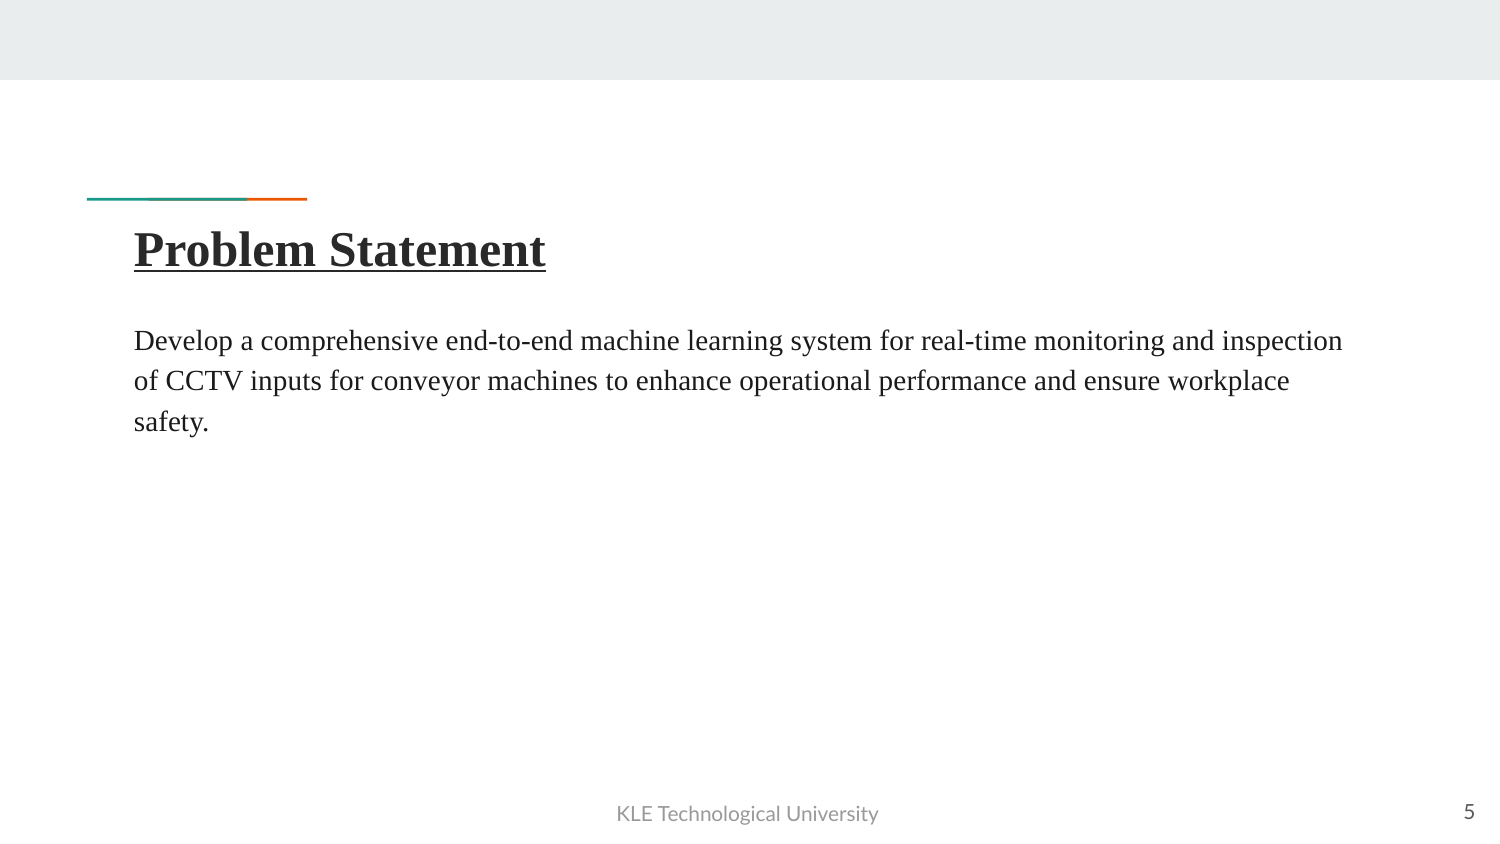

# Problem Statement
Develop a comprehensive end-to-end machine learning system for real-time monitoring and inspection of CCTV inputs for conveyor machines to enhance operational performance and ensure workplace safety.
5
KLE Technological University